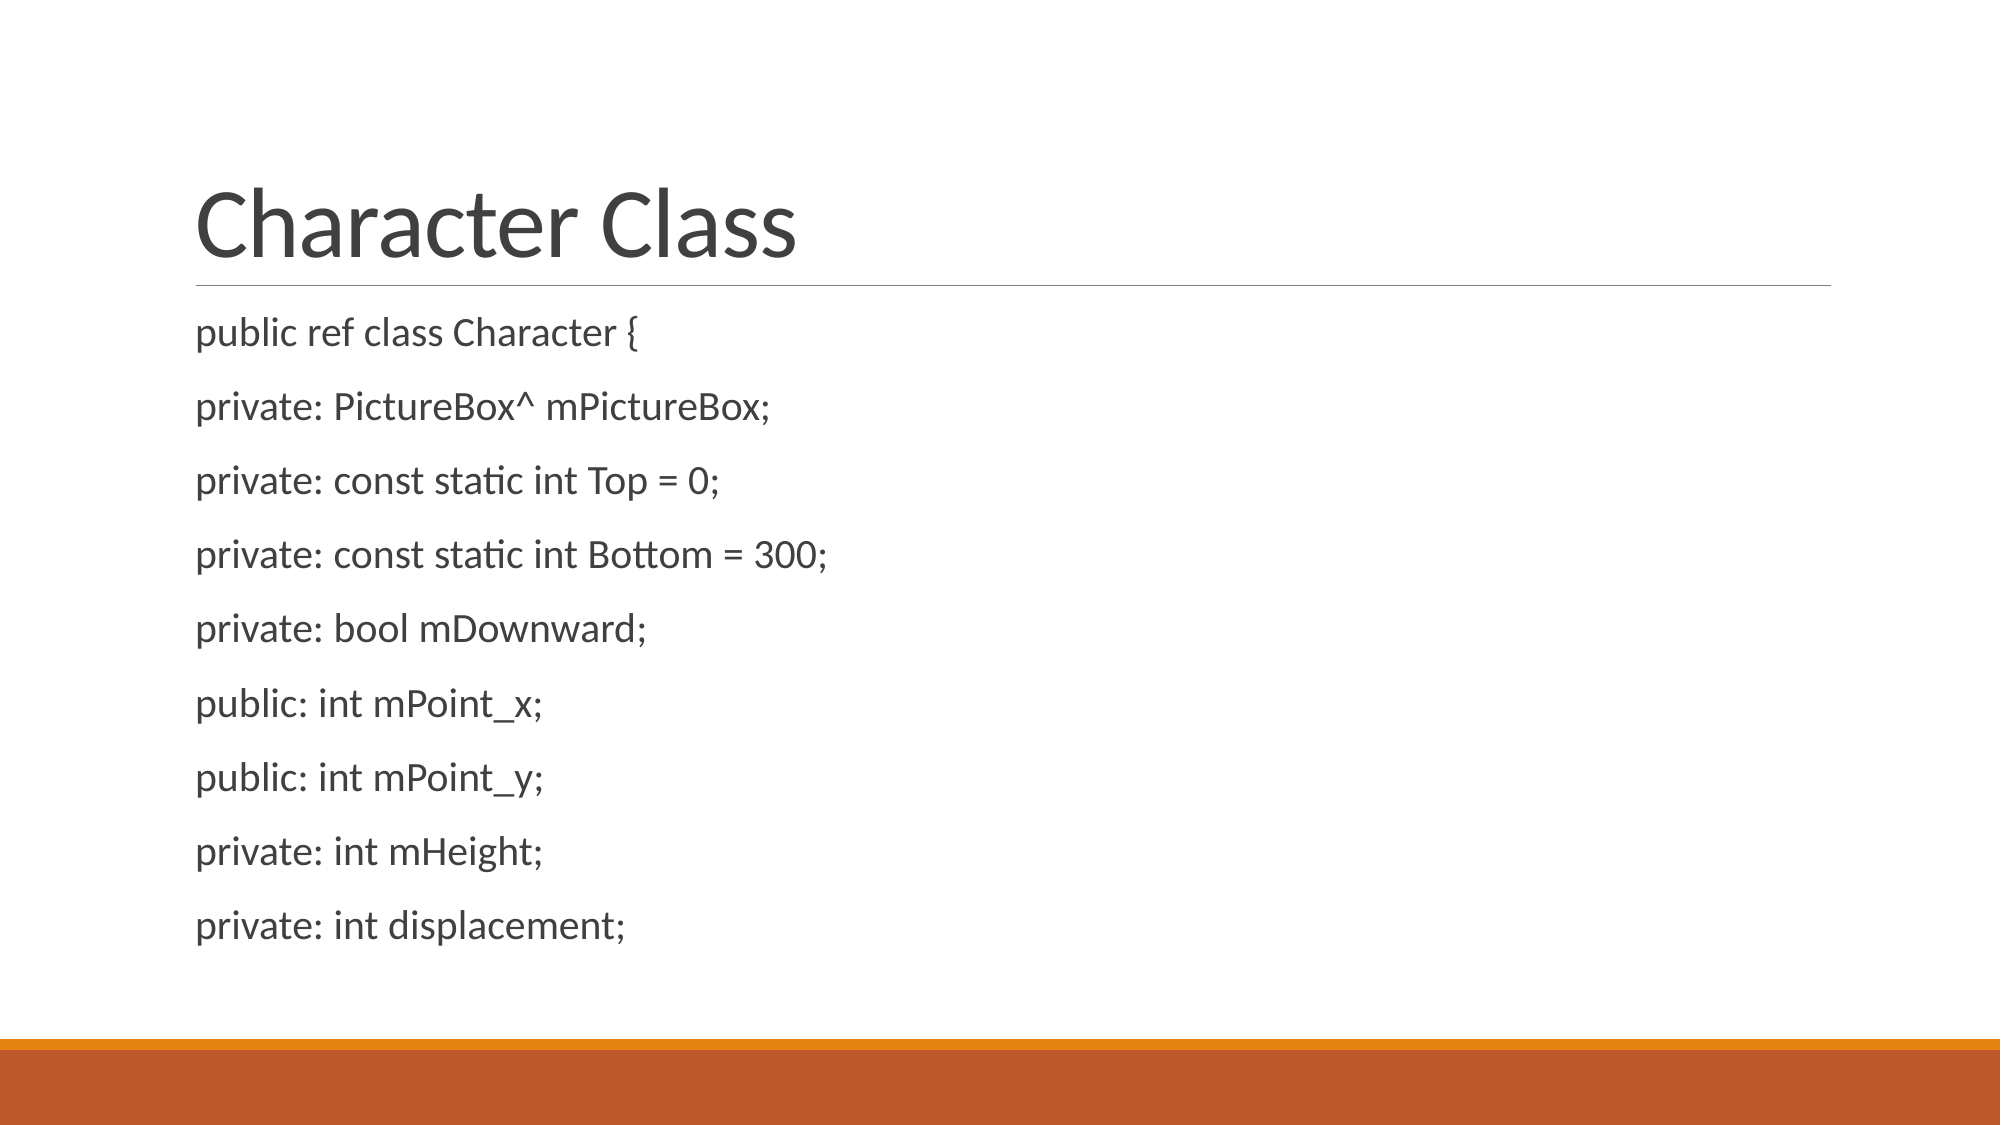

# Character Class
public ref class Character {
private: PictureBox^ mPictureBox;
private: const static int Top = 0;
private: const static int Bottom = 300;
private: bool mDownward;
public: int mPoint_x;
public: int mPoint_y;
private: int mHeight;
private: int displacement;